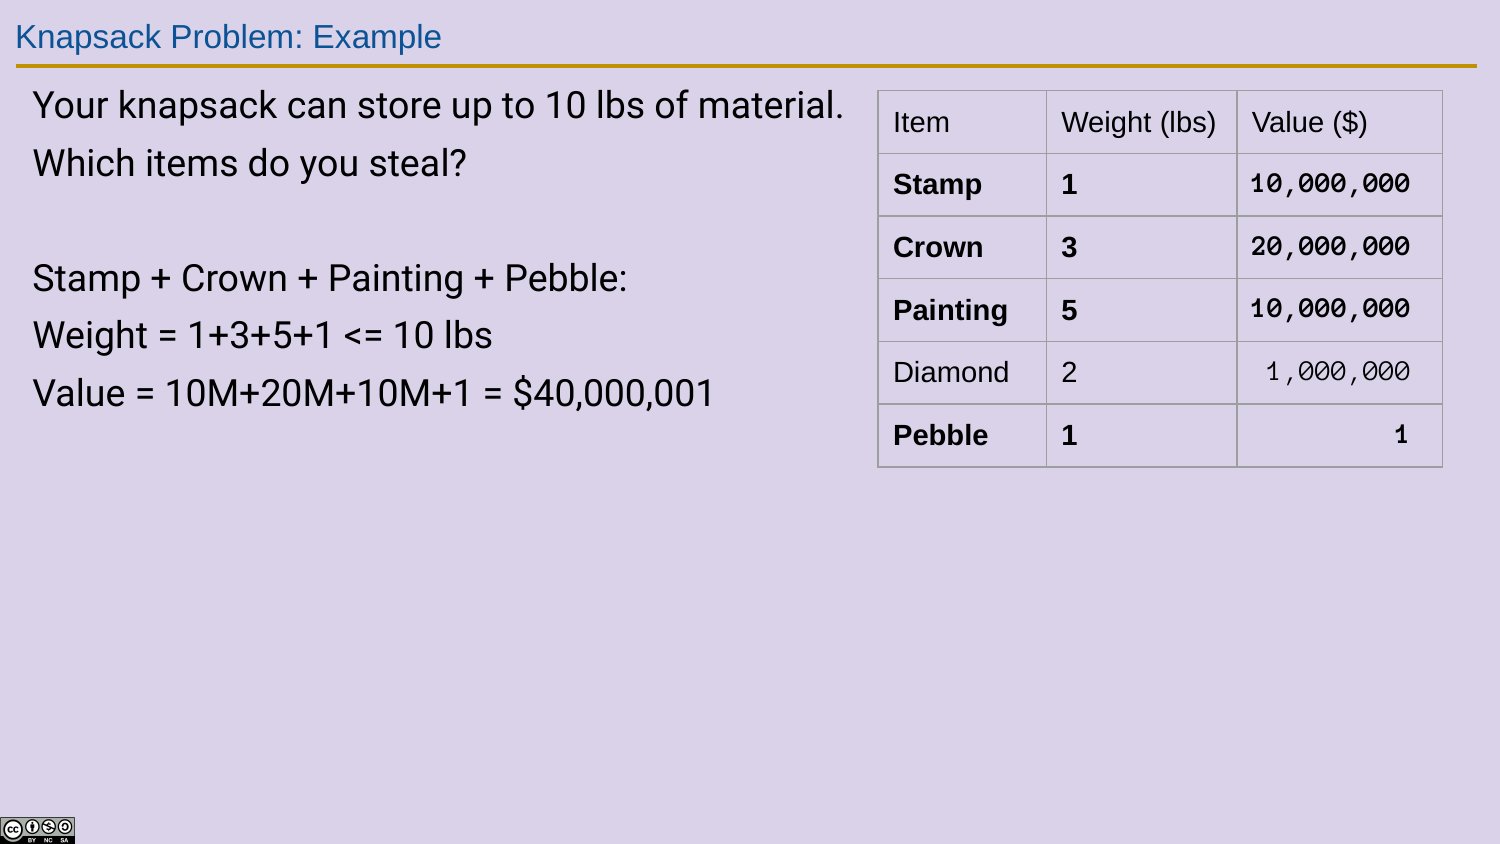

# Knapsack Problem: Example
Your knapsack can store up to 10 lbs of material.
Which items do you steal?

Stamp + Crown + Painting + Pebble:
Weight = 1+3+5+1 <= 10 lbs
Value = 10M+20M+10M+1 = $40,000,001
| Item | Weight (lbs) | Value ($) |
| --- | --- | --- |
| Stamp | 1 | 10,000,000 |
| Crown | 3 | 20,000,000 |
| Painting | 5 | 10,000,000 |
| Diamond | 2 | 1,000,000 |
| Pebble | 1 | 1 |